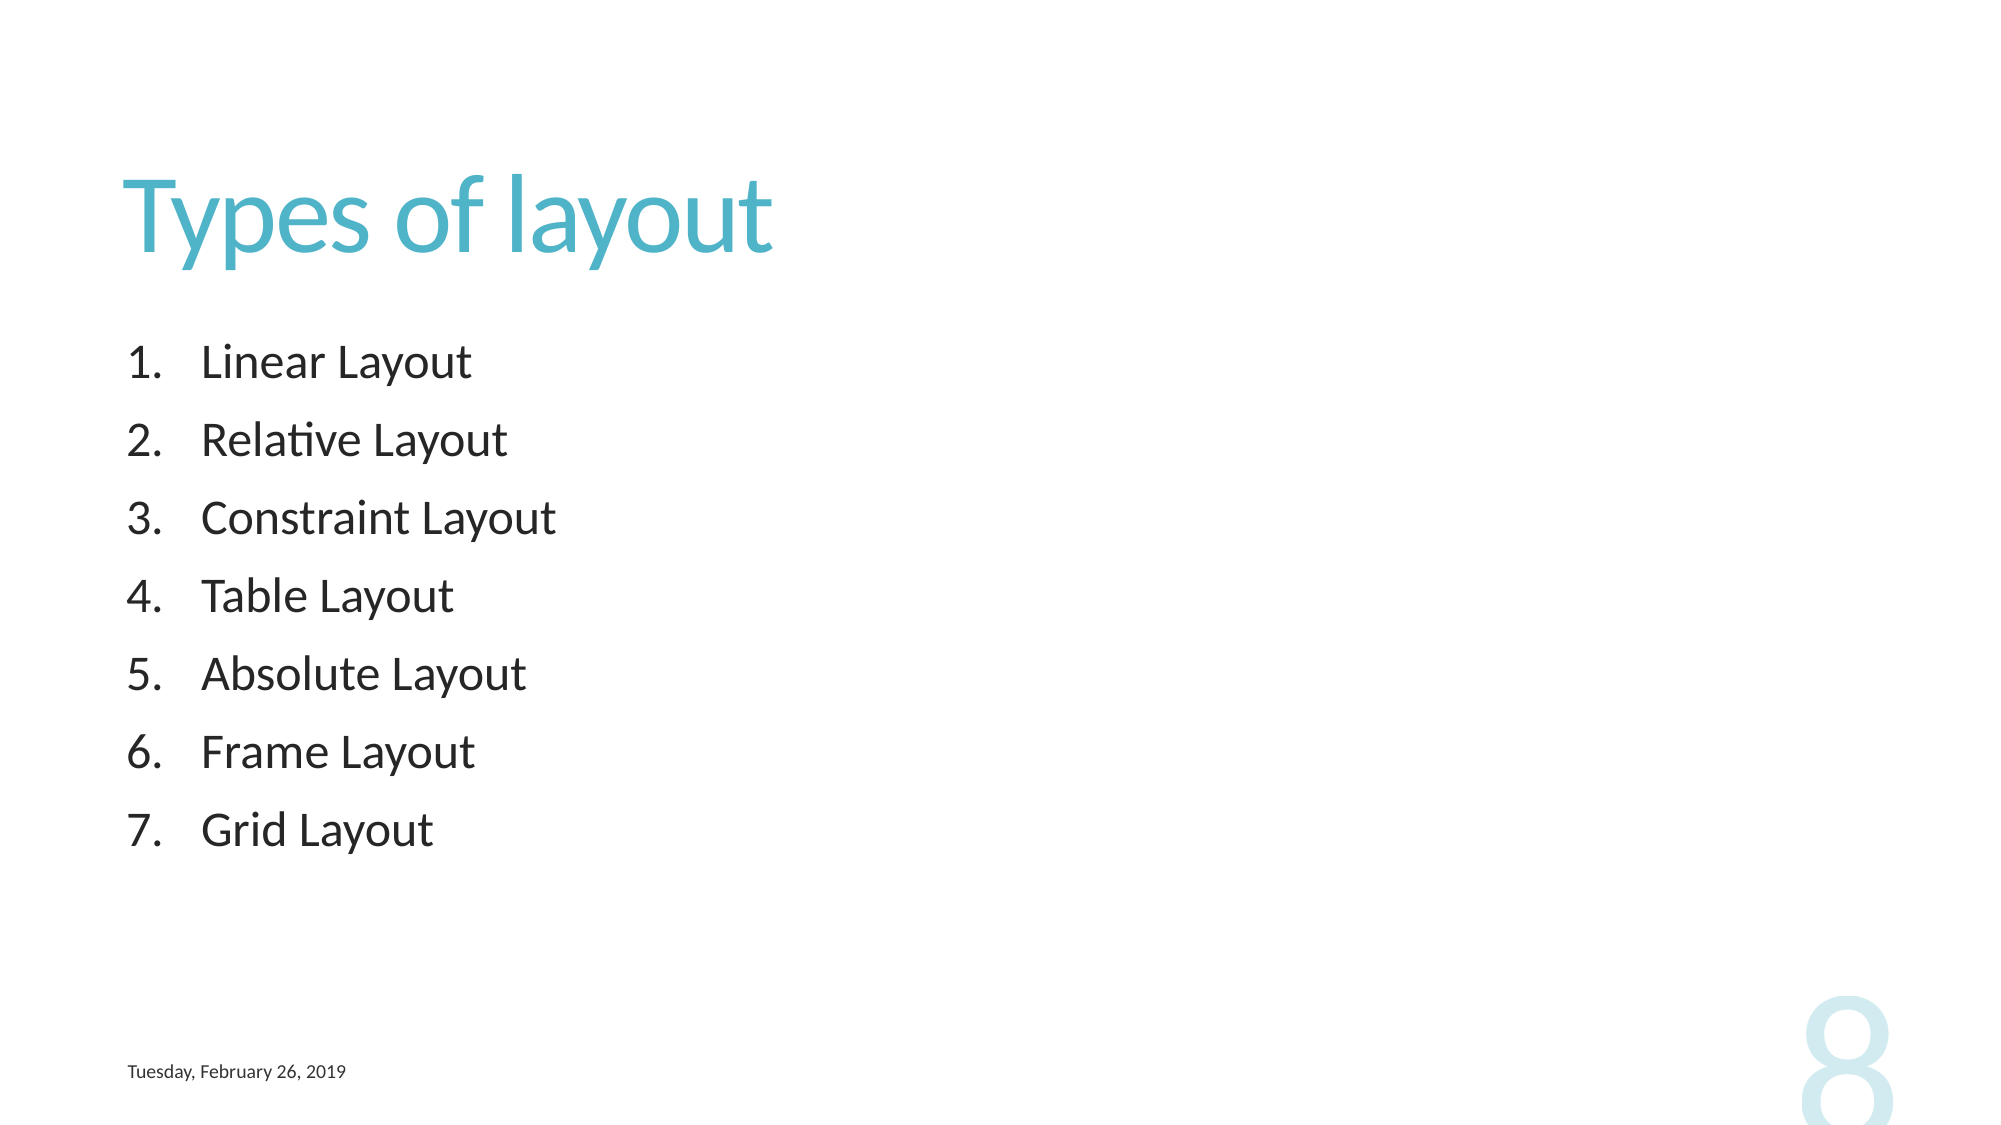

# Types of layout
Linear Layout
Relative Layout
Constraint Layout
Table Layout
Absolute Layout
Frame Layout
Grid Layout
8
Tuesday, February 26, 2019